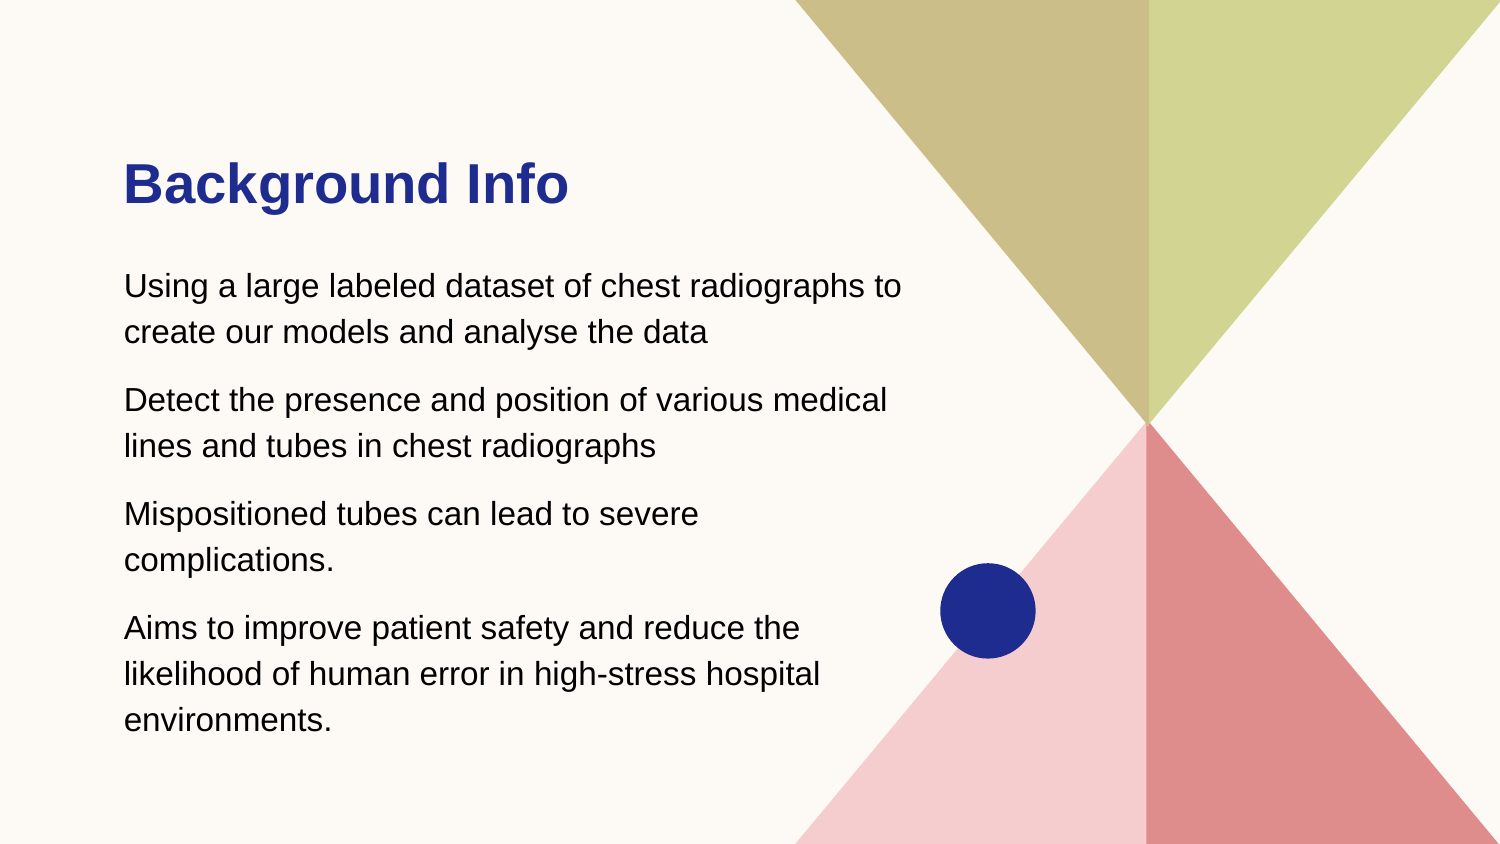

# Background Info
Using a large labeled dataset of chest radiographs to create our models and analyse the data
Detect the presence and position of various medical lines and tubes in chest radiographs
Mispositioned tubes can lead to severe complications.
Aims to improve patient safety and reduce the likelihood of human error in high-stress hospital environments.